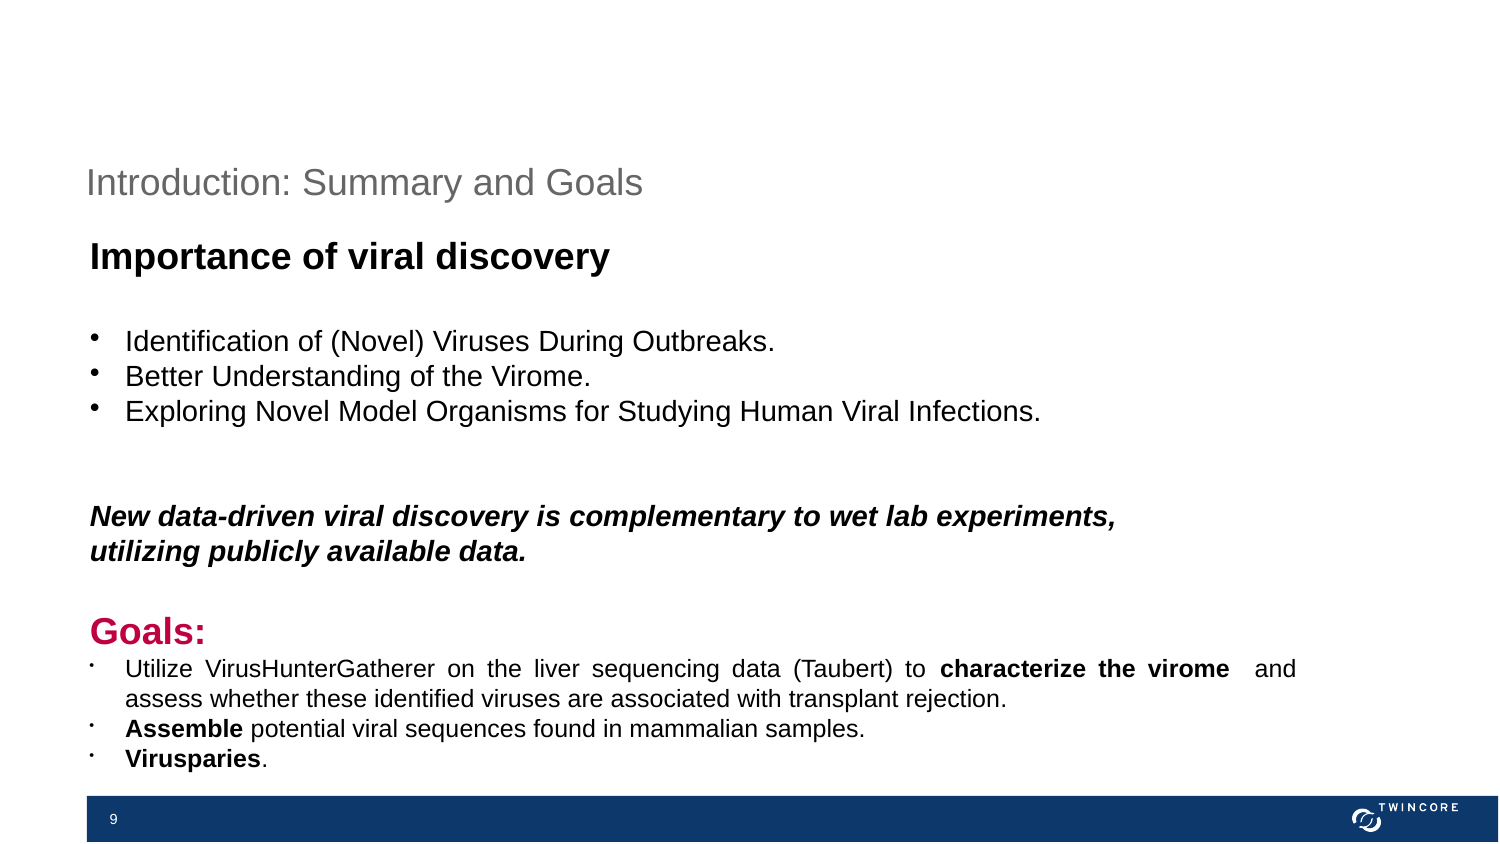

Introduction: Summary and Goals
Importance of viral discovery

Identification of (Novel) Viruses During Outbreaks.
Better Understanding of the Virome.
Exploring Novel Model Organisms for Studying Human Viral Infections.

New data-driven viral discovery is complementary to wet lab experiments, utilizing publicly available data.

Goals:
Utilize VirusHunterGatherer on the liver sequencing data (Taubert) to characterize the virome  and assess whether these identified viruses are associated with transplant rejection.
Assemble potential viral sequences found in mammalian samples.
Virusparies.